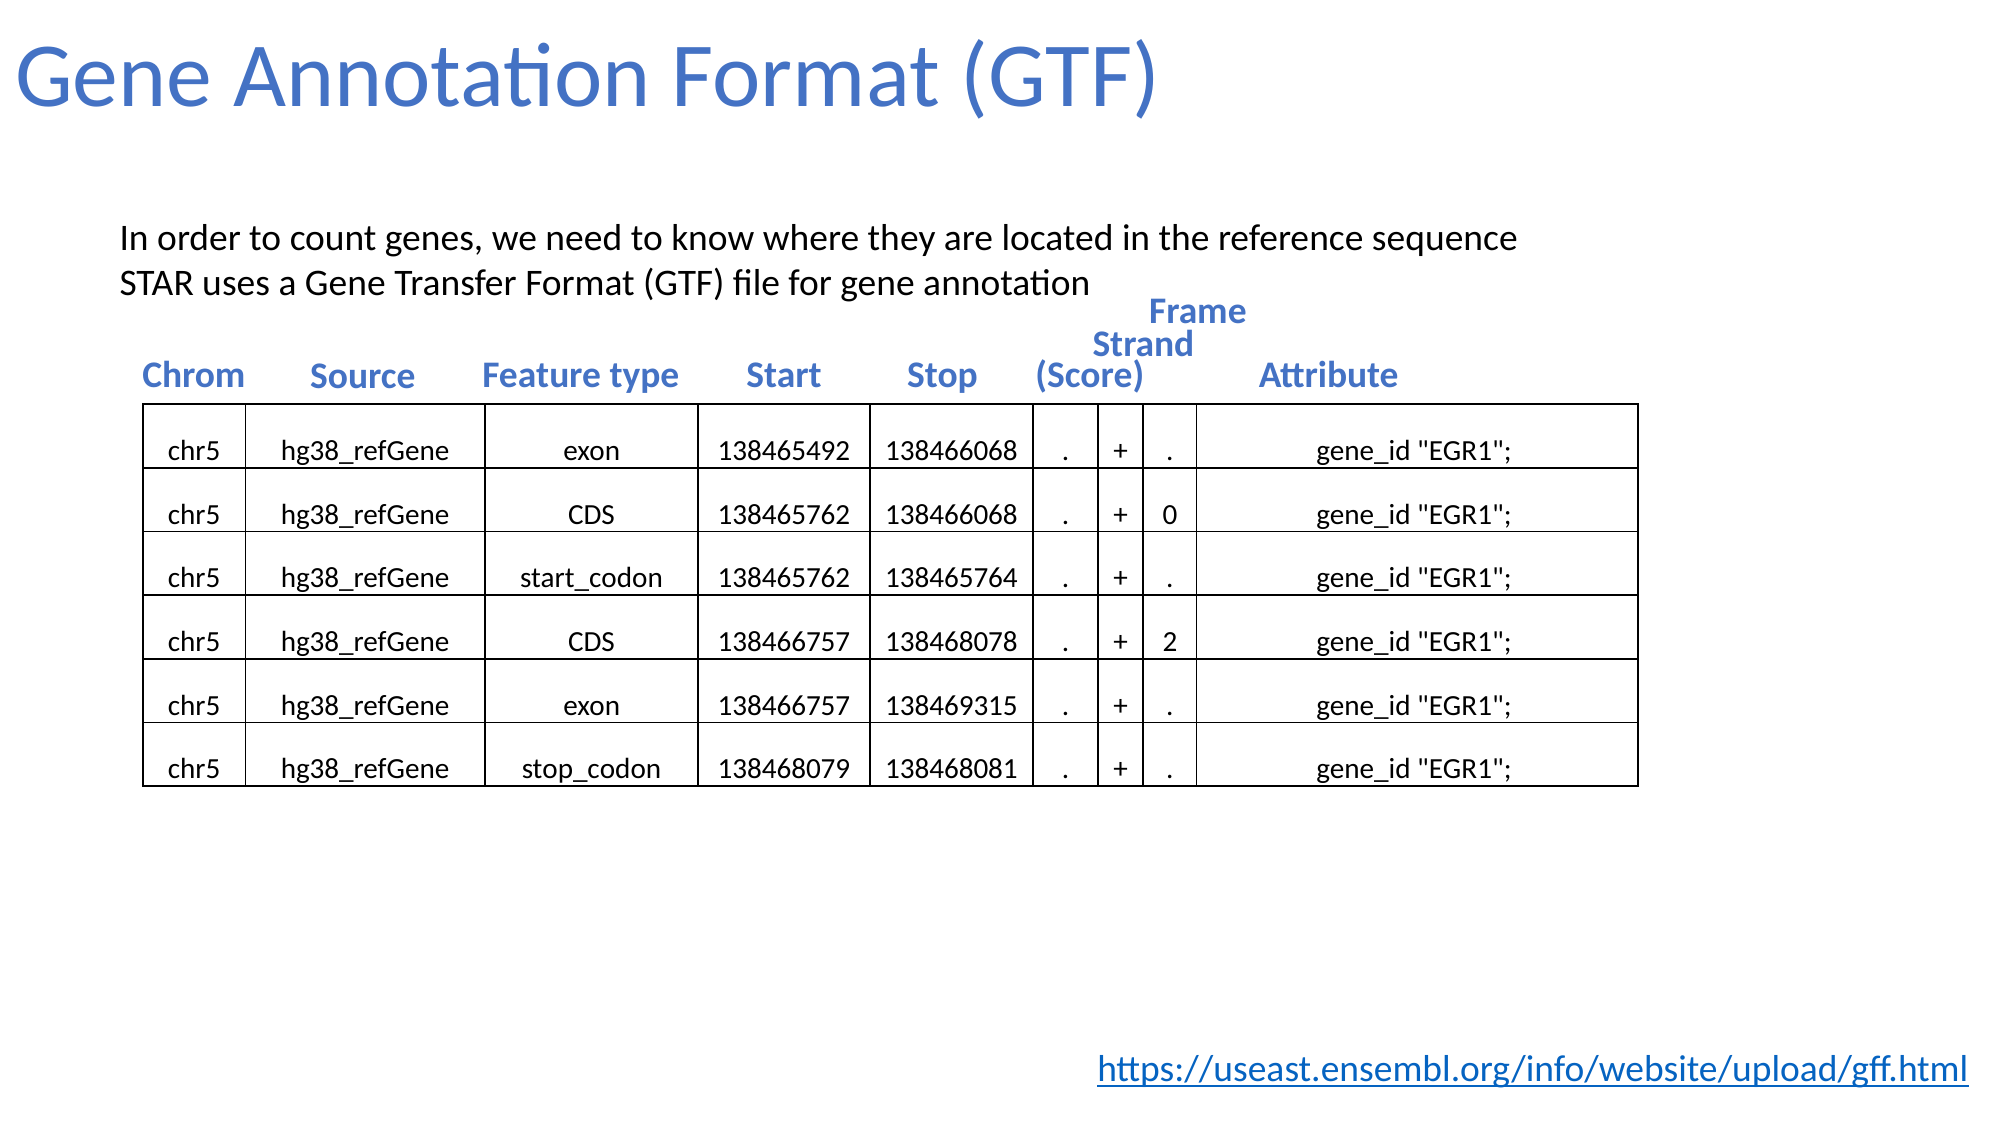

# Gene Annotation Format (GTF)
In order to count genes, we need to know where they are located in the reference sequence
STAR uses a Gene Transfer Format (GTF) file for gene annotation
Frame
Strand
Chrom
Feature type
Start
Stop
(Score)
Attribute
Source
| chr5 | hg38\_refGene | exon | 138465492 | 138466068 | . | + | . | gene\_id "EGR1"; |
| --- | --- | --- | --- | --- | --- | --- | --- | --- |
| chr5 | hg38\_refGene | CDS | 138465762 | 138466068 | . | + | 0 | gene\_id "EGR1"; |
| chr5 | hg38\_refGene | start\_codon | 138465762 | 138465764 | . | + | . | gene\_id "EGR1"; |
| chr5 | hg38\_refGene | CDS | 138466757 | 138468078 | . | + | 2 | gene\_id "EGR1"; |
| chr5 | hg38\_refGene | exon | 138466757 | 138469315 | . | + | . | gene\_id "EGR1"; |
| chr5 | hg38\_refGene | stop\_codon | 138468079 | 138468081 | . | + | . | gene\_id "EGR1"; |
https://useast.ensembl.org/info/website/upload/gff.html